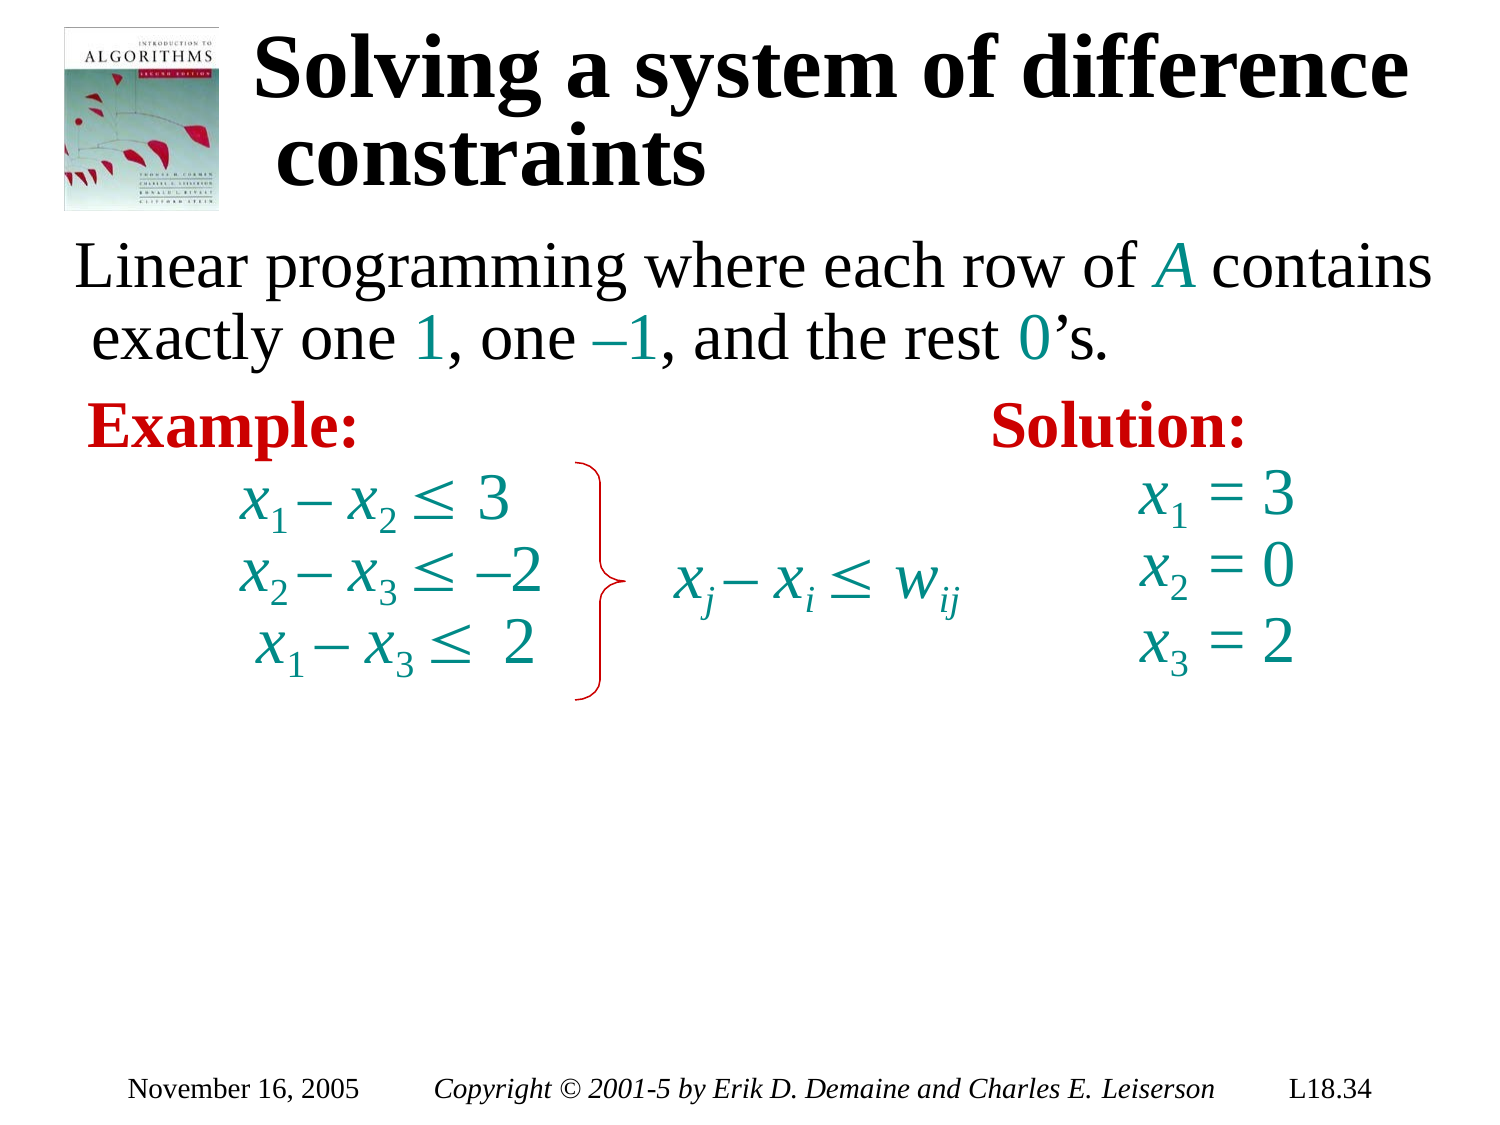

# Solving a system of difference  constraints
Linear programming where each row of A contains  exactly one 1, one –1, and the rest 0’s.
Example:
x1 – x2 ≤ 3  x2 – x3 ≤ –2  x1 – x3 ≤ 2
Solution:
x1  = 3
x2  = 0
x3  = 2

xj – xi ≤ wij
November 16, 2005
Copyright © 2001-5 by Erik D. Demaine and Charles E. Leiserson
L18.34